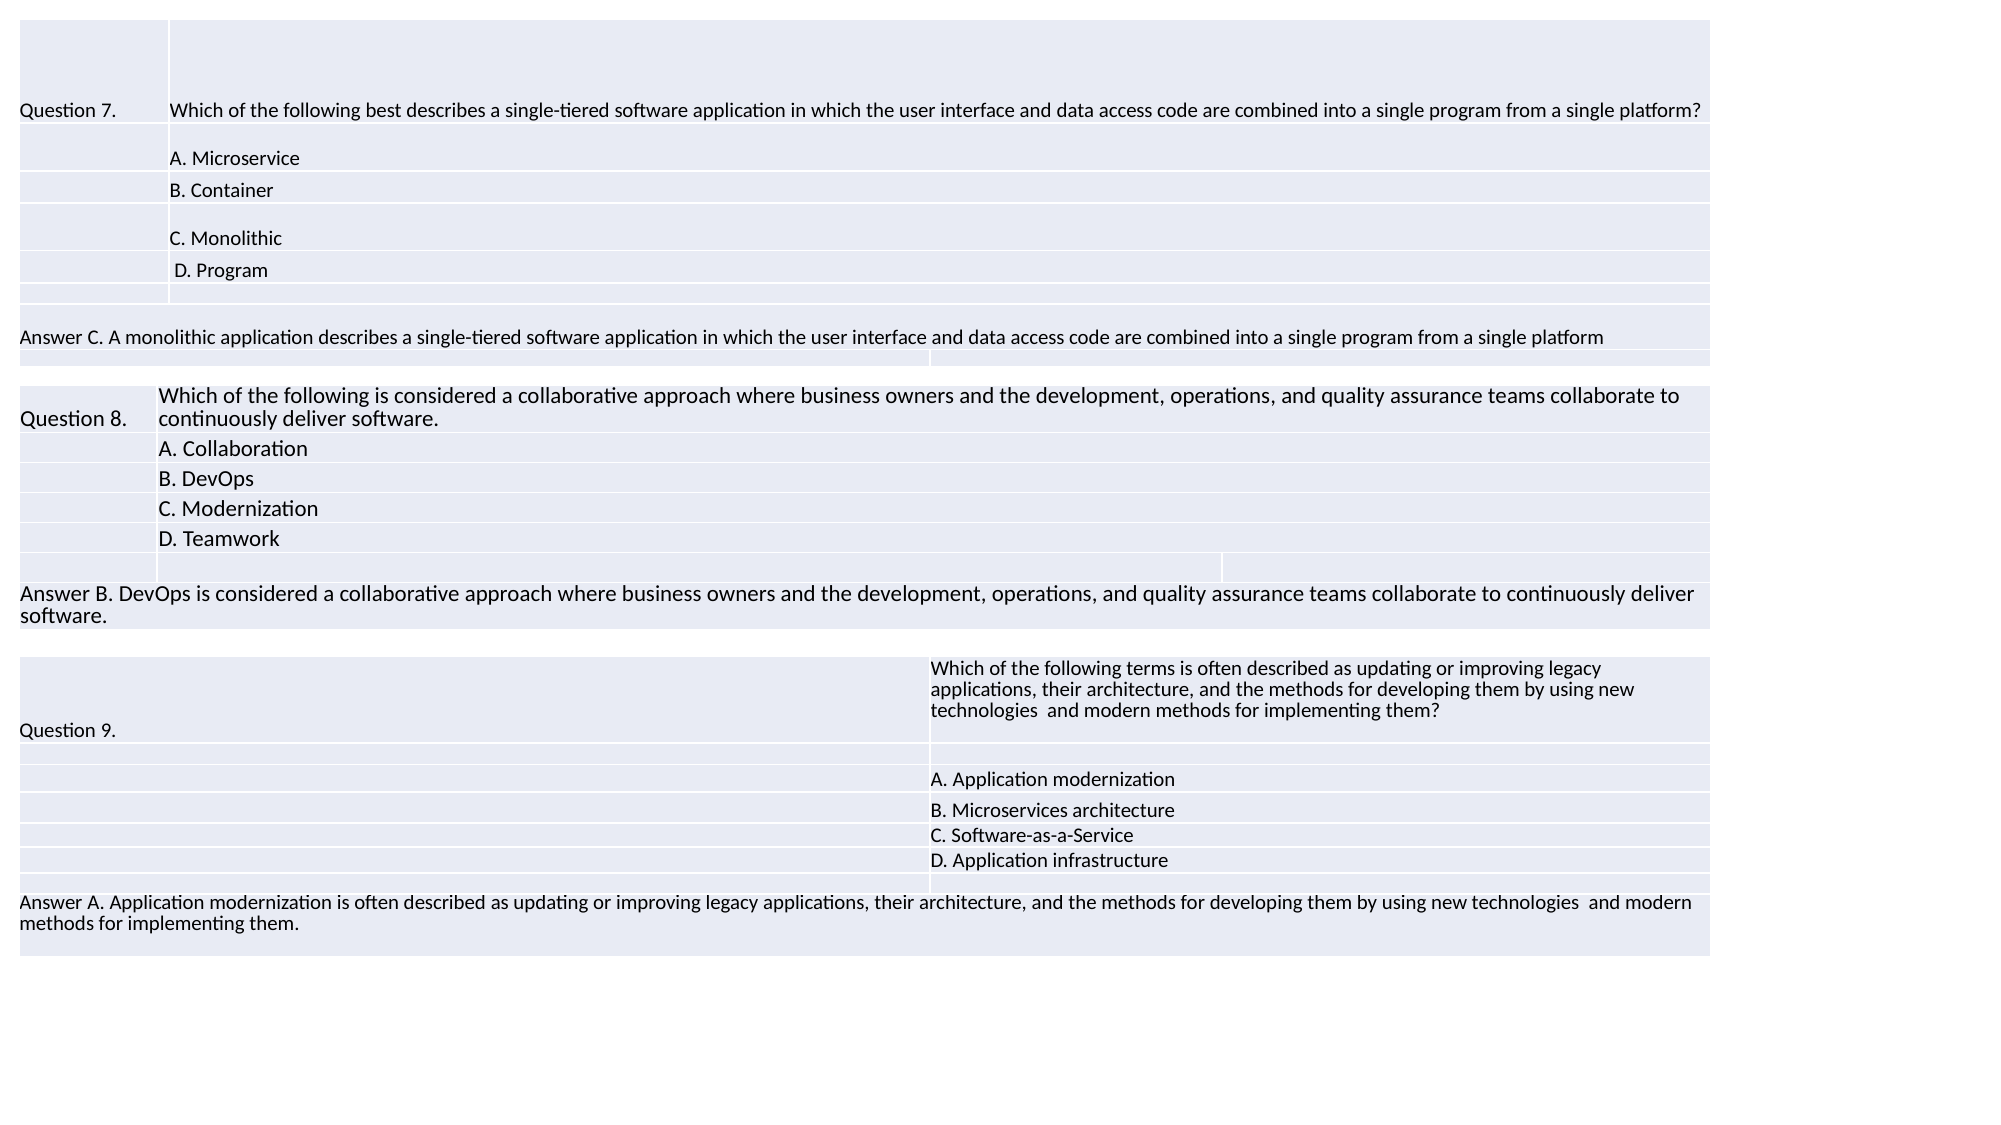

| Question 7. | Which of the following best describes a single-tiered software application in which the user interface and data access code are combined into a single program from a single platform? | Which of the following best describes a single-tiered software application in which the user interface and data access code are combined into a single program from a single platform? |
| --- | --- | --- |
|  | A. Microservice | A. Microservice |
|  | B. Container | B. Container |
|  | C. Monolithic | C. Monolithic |
|  | D. Program | D. Program |
|  |  |  |
| Answer C. A monolithic application describes a single-tiered software application in which the user interface and data access code are combined into a single program from a single platform |  |  |
|  |  |  |
| Question 8. | Which of the following is considered a collaborative approach where business owners and the development, operations, and quality assurance teams collaborate to continuously deliver software. |  |
| --- | --- | --- |
|  | A. Collaboration |  |
|  | B. DevOps |  |
|  | C. Modernization |  |
|  | D. Teamwork |  |
|  |  |  |
| Answer B. DevOps is considered a collaborative approach where business owners and the development, operations, and quality assurance teams collaborate to continuously deliver software. |  |  |
| Question 9. | Which of the following terms is often described as updating or improving legacy applications, their architecture, and the methods for developing them by using new technologies and modern methods for implementing them? |
| --- | --- |
|  |  |
|  | A. Application modernization |
|  | B. Microservices architecture |
|  | C. Software-as-a-Service |
|  | D. Application infrastructure |
|  |  |
| Answer A. Application modernization is often described as updating or improving legacy applications, their architecture, and the methods for developing them by using new technologies and modern methods for implementing them. |  |